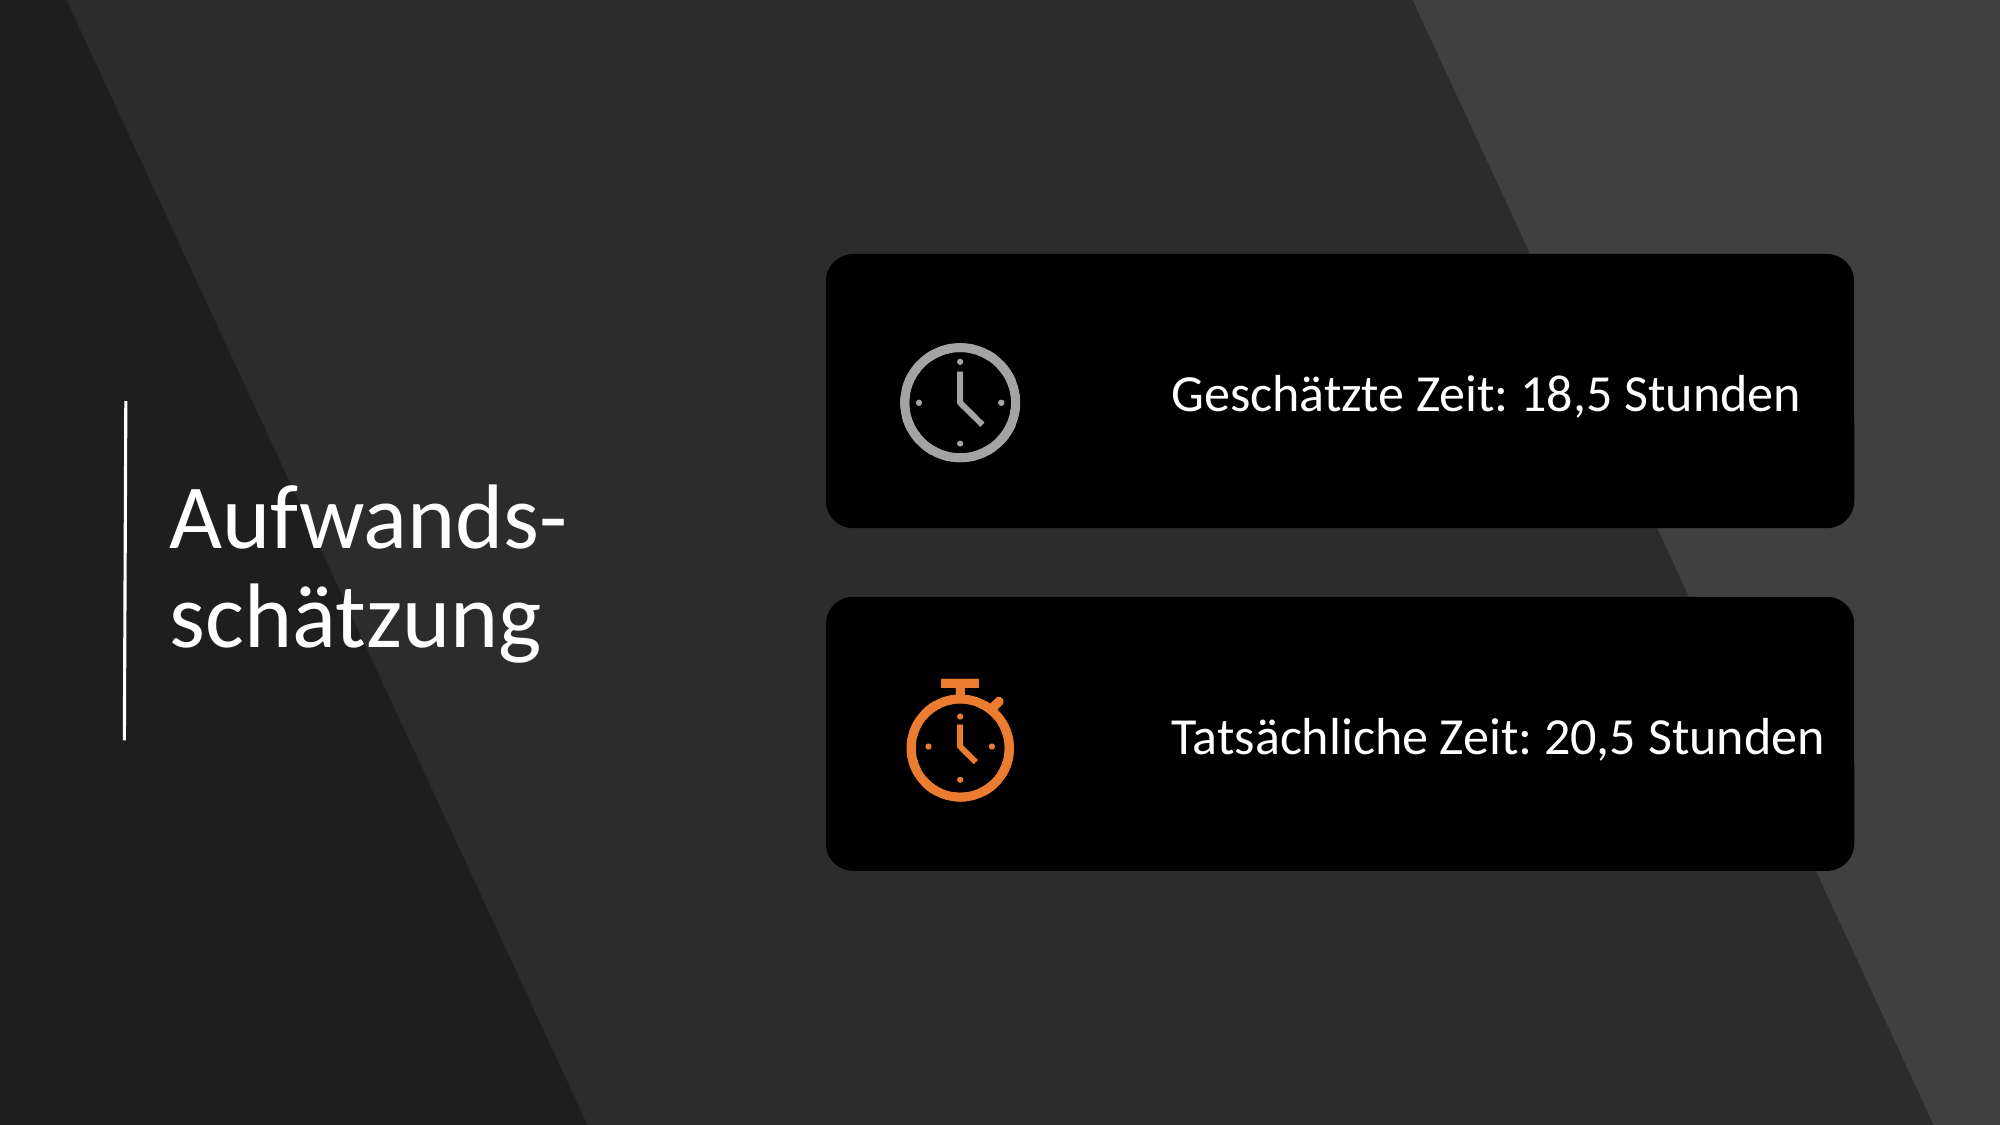

Geschätzte Zeit: 18,5 Stunden
Tatsächliche Zeit: 20,5 Stunden
# Aufwands-schätzung